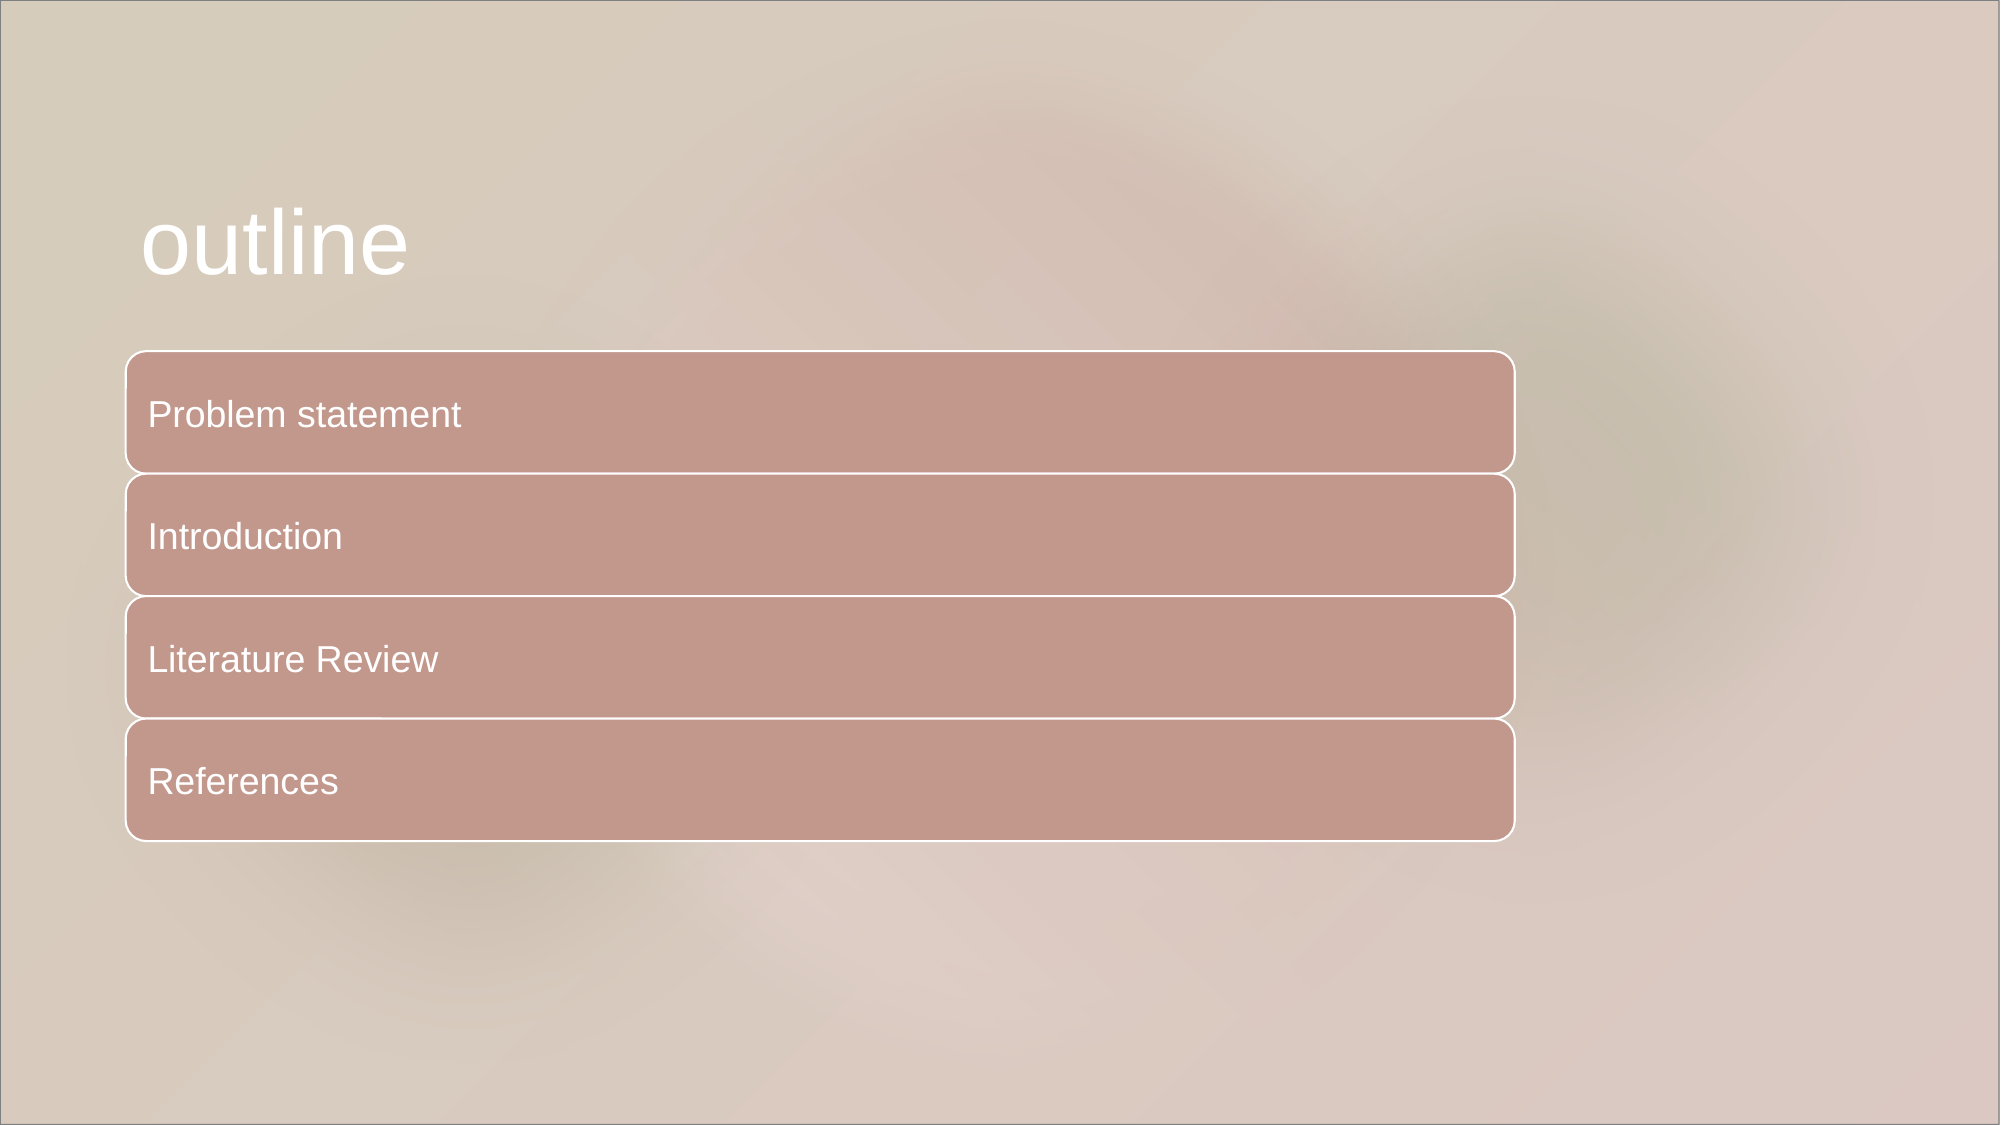

# outline

Problem statement
Introduction
References
Literature Review